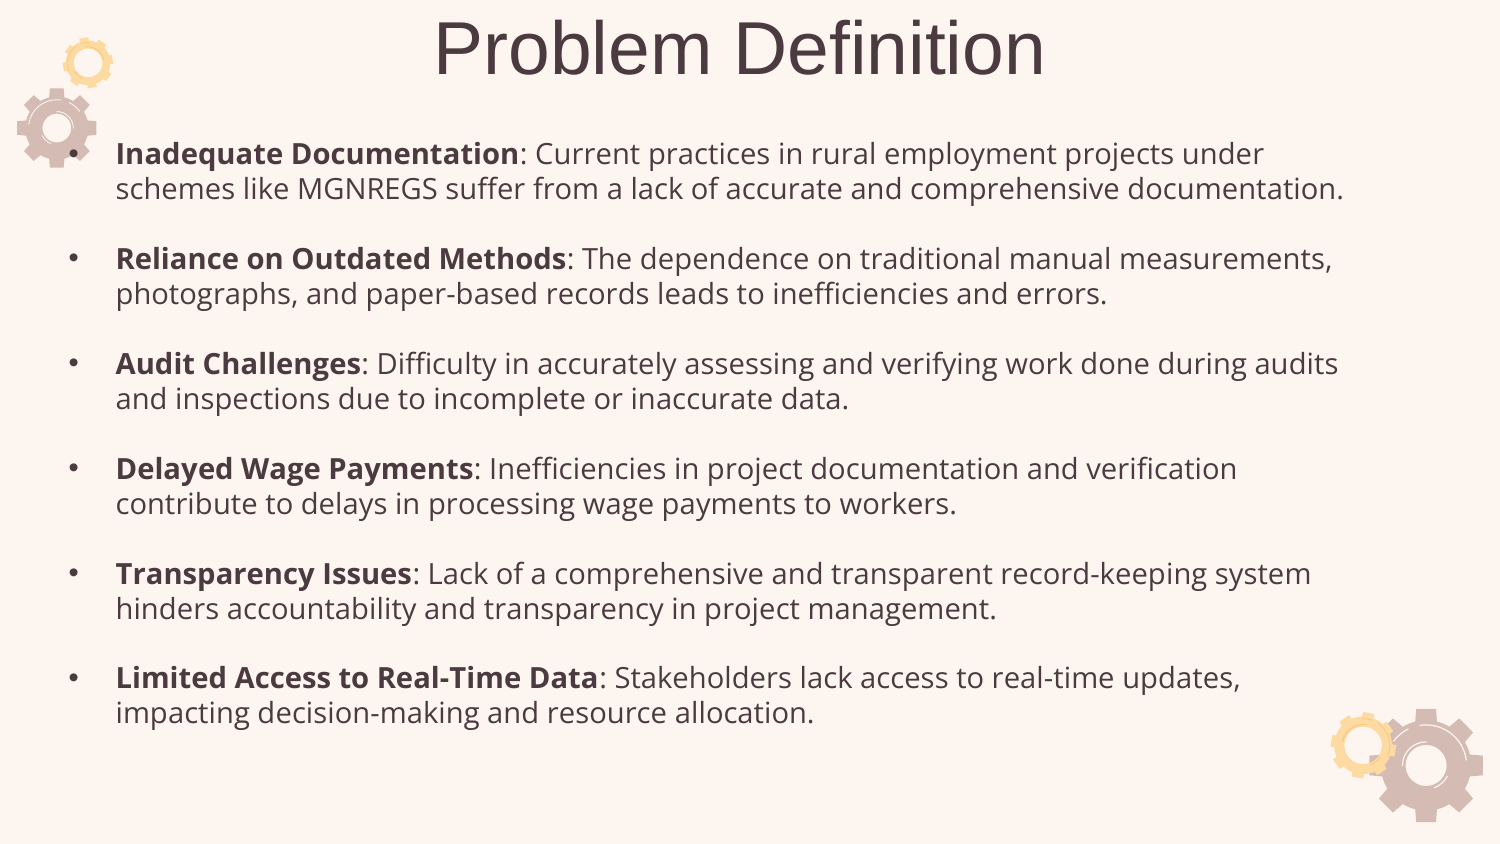

# Problem Definition

Inadequate Documentation: Current practices in rural employment projects under schemes like MGNREGS suffer from a lack of accurate and comprehensive documentation.

Reliance on Outdated Methods: The dependence on traditional manual measurements, photographs, and paper-based records leads to inefficiencies and errors.

Audit Challenges: Difficulty in accurately assessing and verifying work done during audits and inspections due to incomplete or inaccurate data.

Delayed Wage Payments: Inefficiencies in project documentation and verification contribute to delays in processing wage payments to workers.

Transparency Issues: Lack of a comprehensive and transparent record-keeping system hinders accountability and transparency in project management.

Limited Access to Real-Time Data: Stakeholders lack access to real-time updates, impacting decision-making and resource allocation.